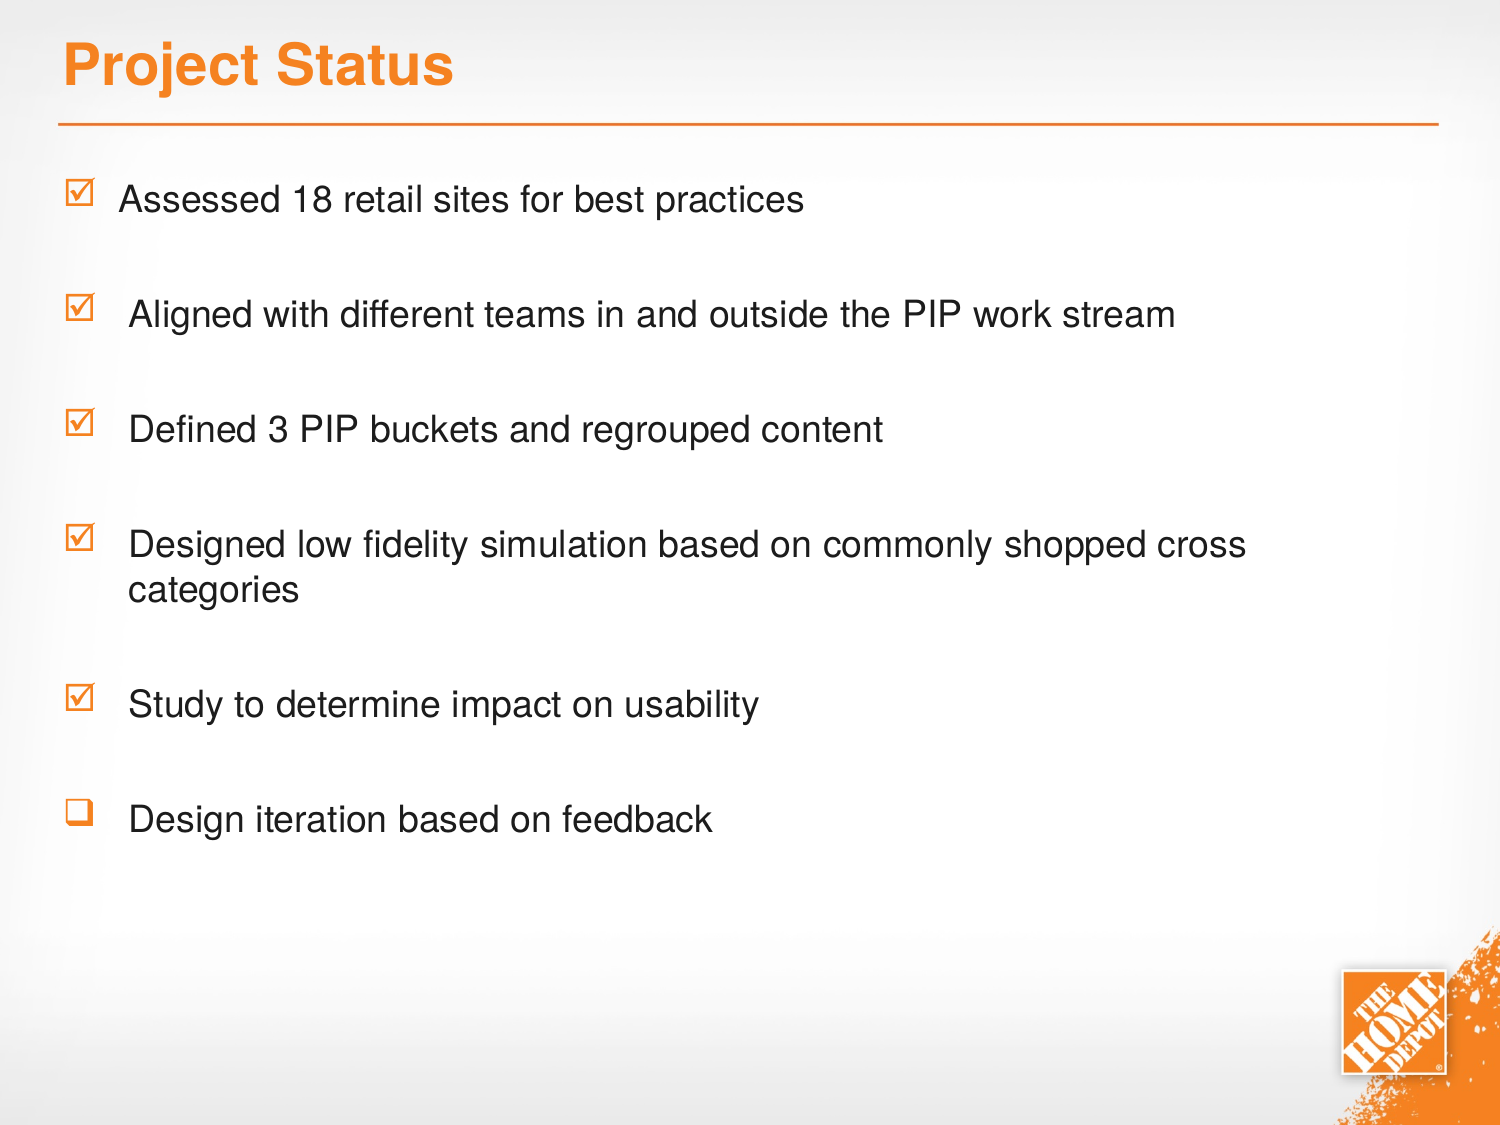

# Project Status
 Assessed 18 retail sites for best practices

  Aligned with different teams in and outside the PIP work stream

  Defined 3 PIP buckets and regrouped content

  Designed low fidelity simulation based on commonly shopped cross
  categories

  Study to determine impact on usability

  Design iteration based on feedback